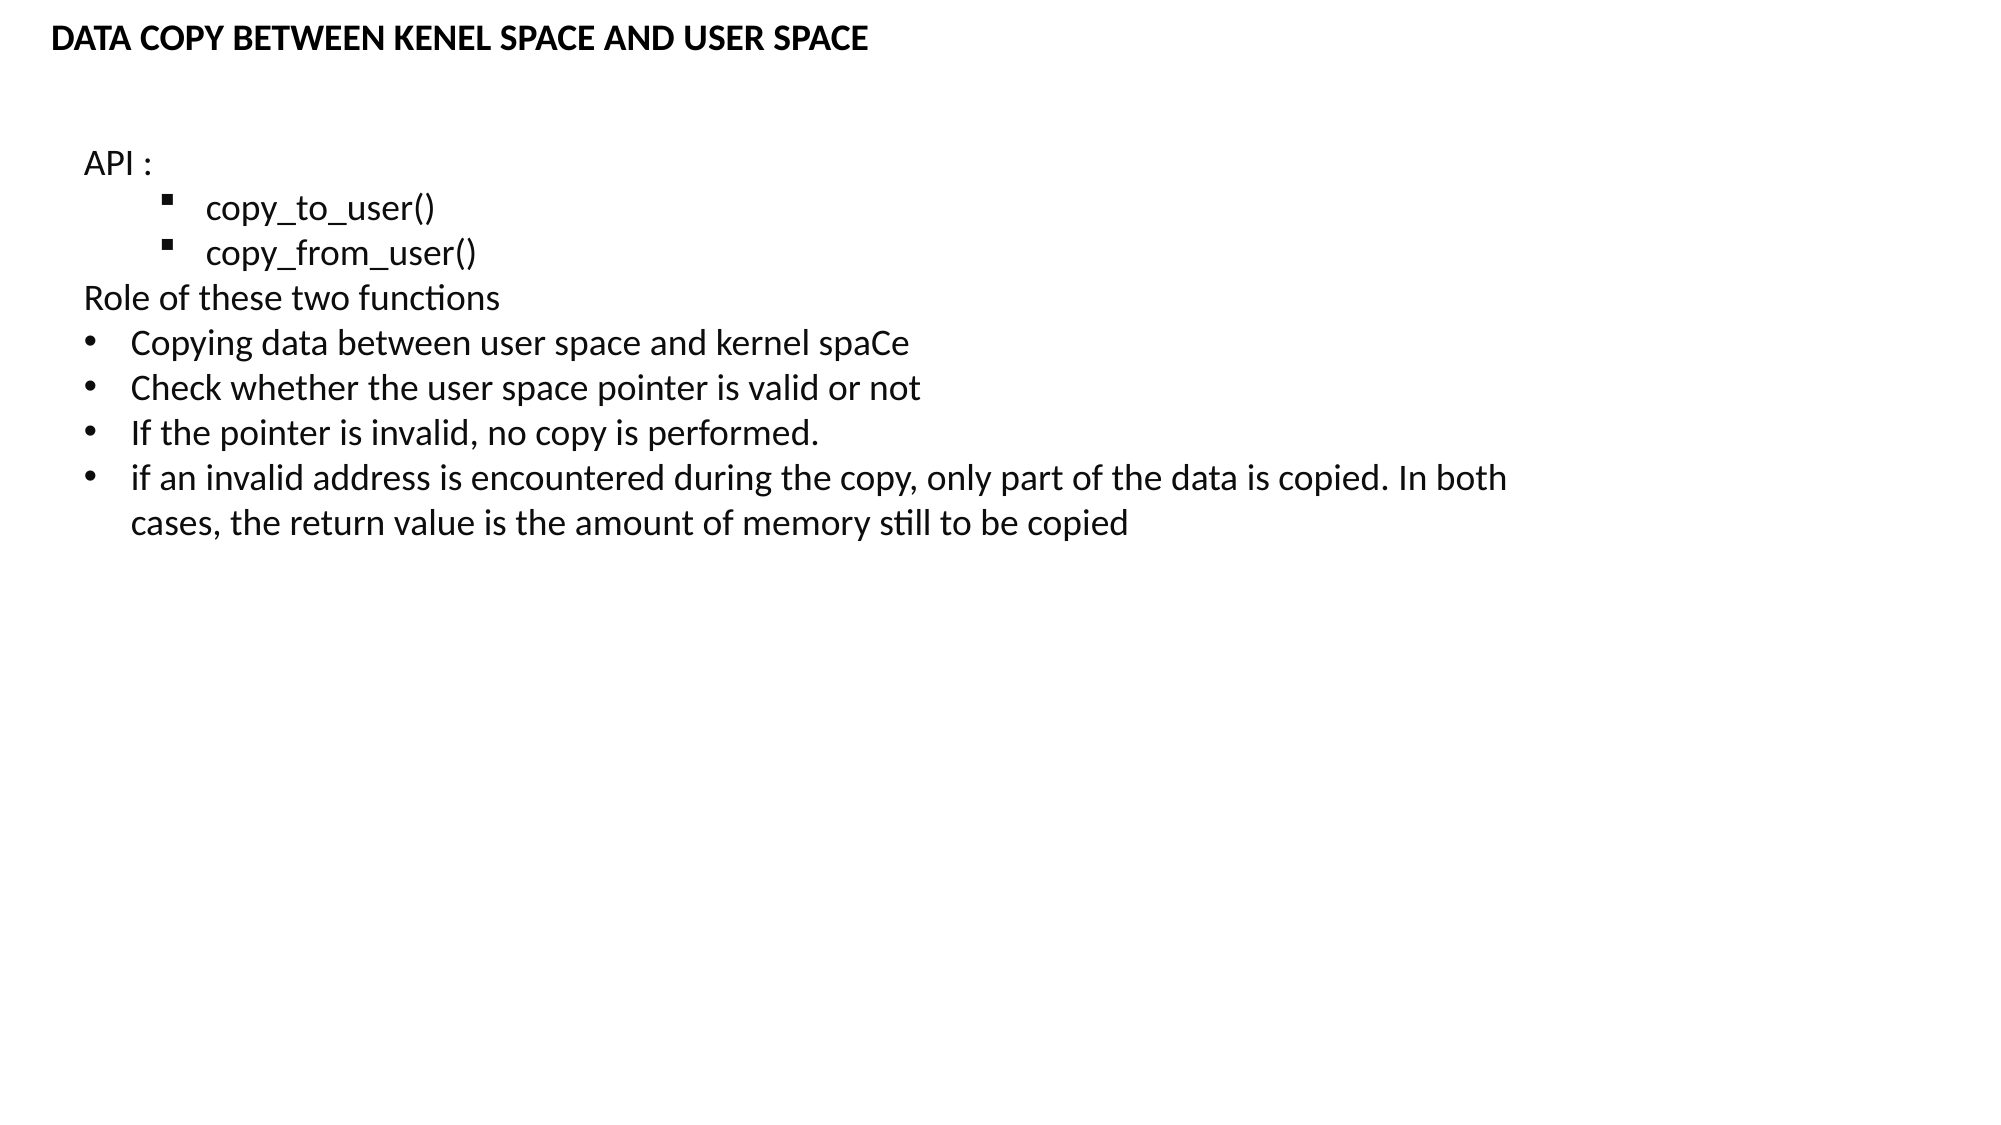

DATA COPY BETWEEN KENEL SPACE AND USER SPACE
API :
copy_to_user()
copy_from_user()
Role of these two functions
Copying data between user space and kernel spaCe
Check whether the user space pointer is valid or not
If the pointer is invalid, no copy is performed.
if an invalid address is encountered during the copy, only part of the data is copied. In both cases, the return value is the amount of memory still to be copied